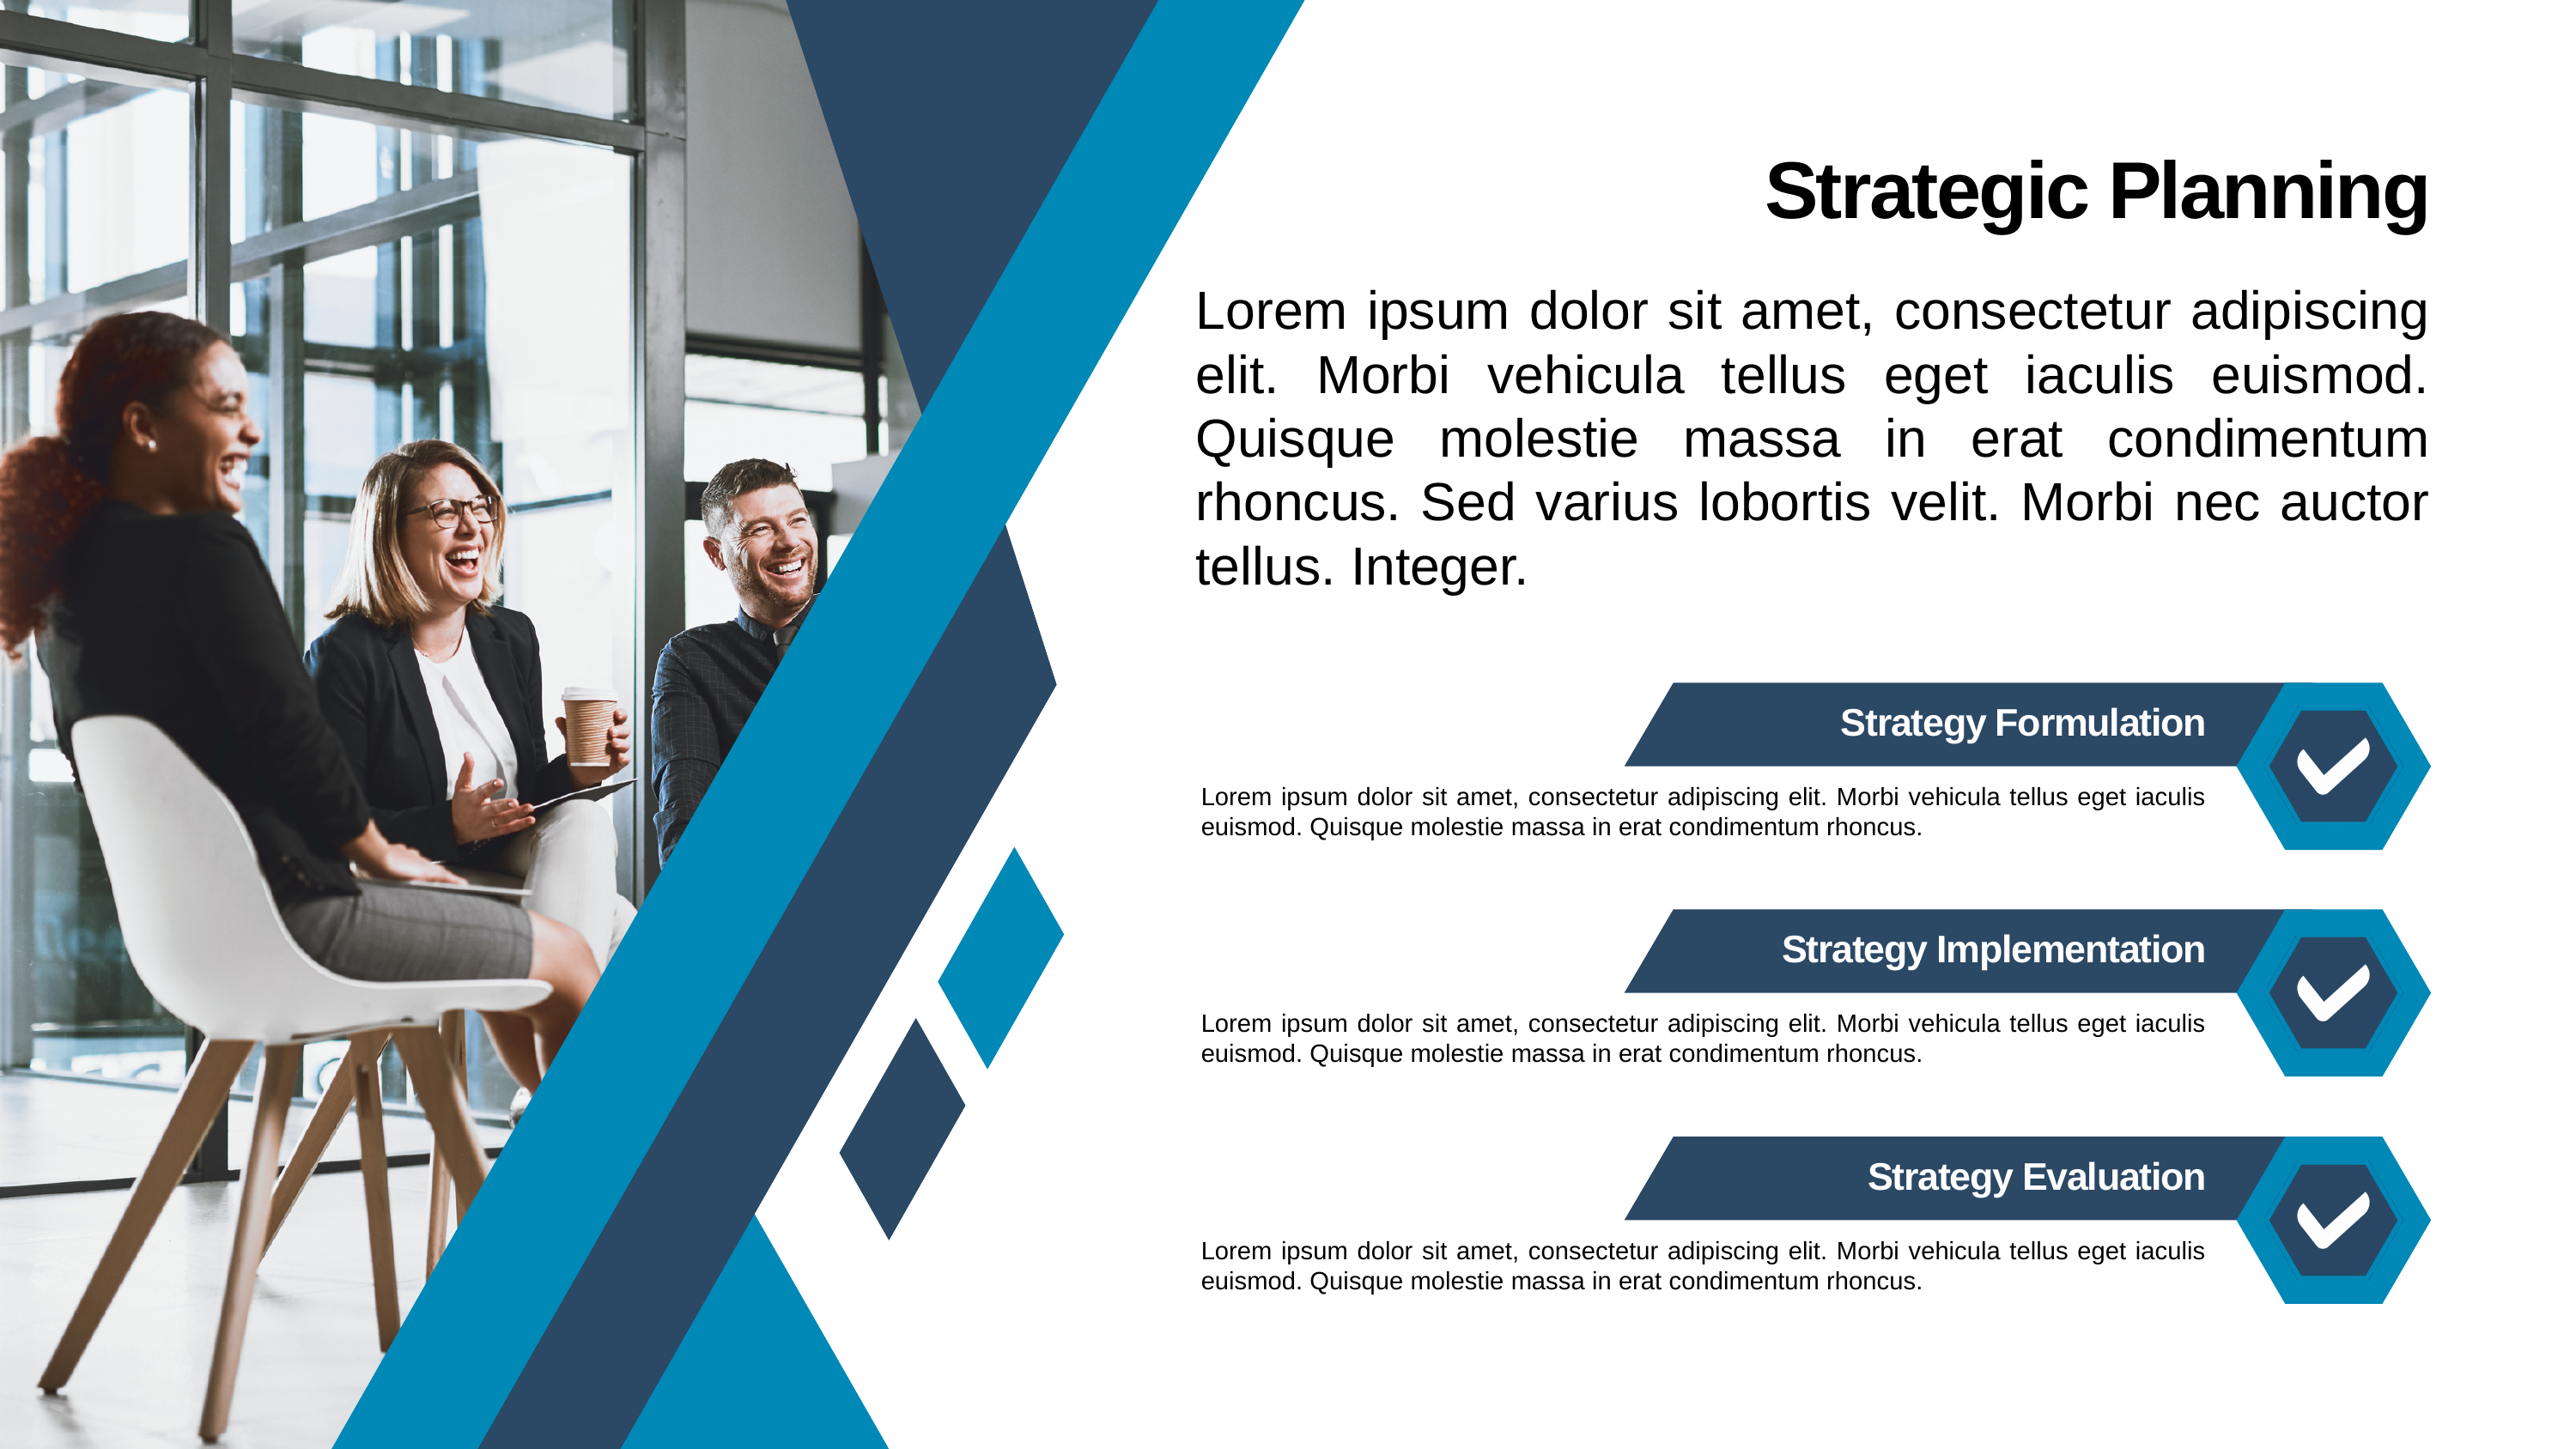

Strategic Planning
Lorem ipsum dolor sit amet, consectetur adipiscing elit. Morbi vehicula tellus eget iaculis euismod. Quisque molestie massa in erat condimentum rhoncus. Sed varius lobortis velit. Morbi nec auctor tellus. Integer.

Strategy Formulation

Lorem ipsum dolor sit amet, consectetur adipiscing elit. Morbi vehicula tellus eget iaculis euismod. Quisque molestie massa in erat condimentum rhoncus.

Strategy Implementation

Lorem ipsum dolor sit amet, consectetur adipiscing elit. Morbi vehicula tellus eget iaculis euismod. Quisque molestie massa in erat condimentum rhoncus.

Strategy Evaluation

Lorem ipsum dolor sit amet, consectetur adipiscing elit. Morbi vehicula tellus eget iaculis euismod. Quisque molestie massa in erat condimentum rhoncus.